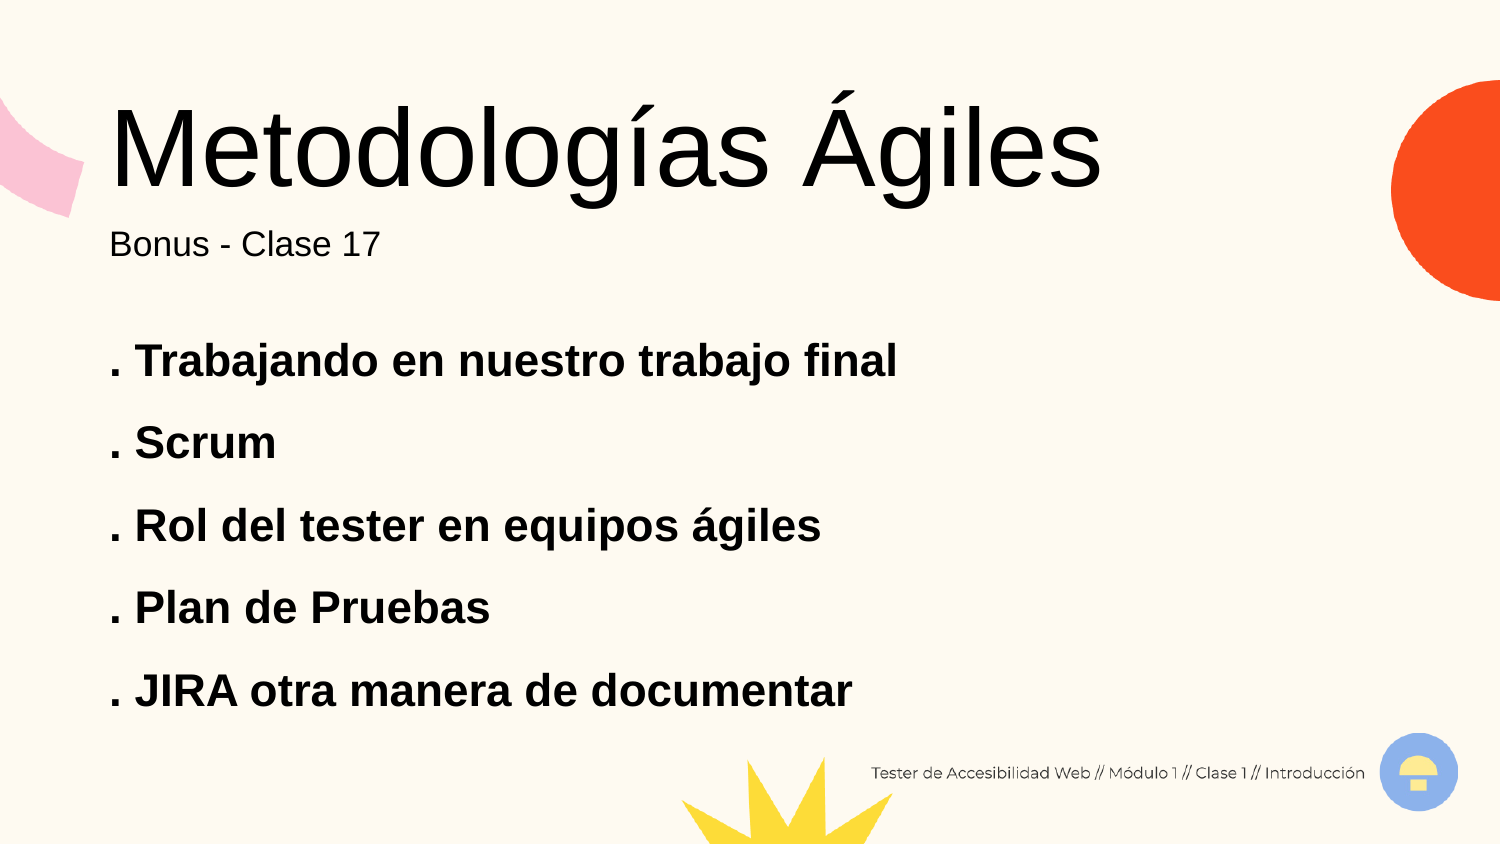

Metodologías Ágiles
Bonus - Clase 17
. Trabajando en nuestro trabajo final
. Scrum
. Rol del tester en equipos ágiles
. Plan de Pruebas
. JIRA otra manera de documentar